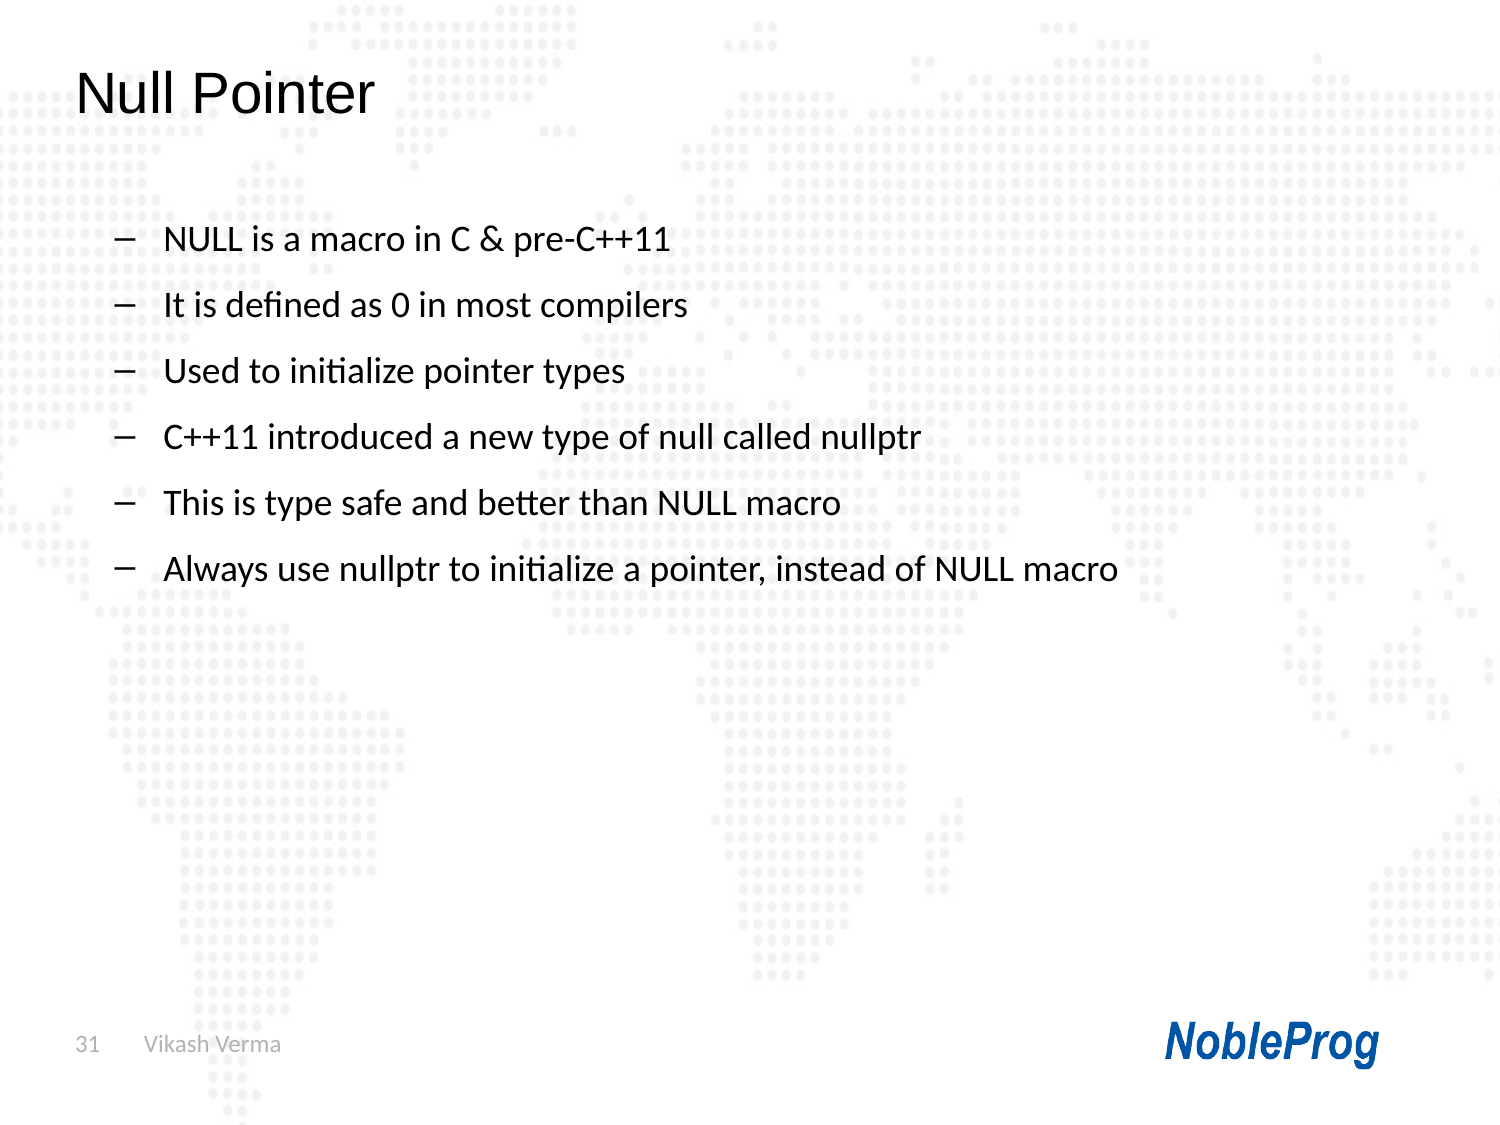

Null Pointer
NULL is a macro in C & pre-C++11
It is defined as 0 in most compilers
Used to initialize pointer types
C++11 introduced a new type of null called nullptr
This is type safe and better than NULL macro
Always use nullptr to initialize a pointer, instead of NULL macro
31
 Vikash Verma